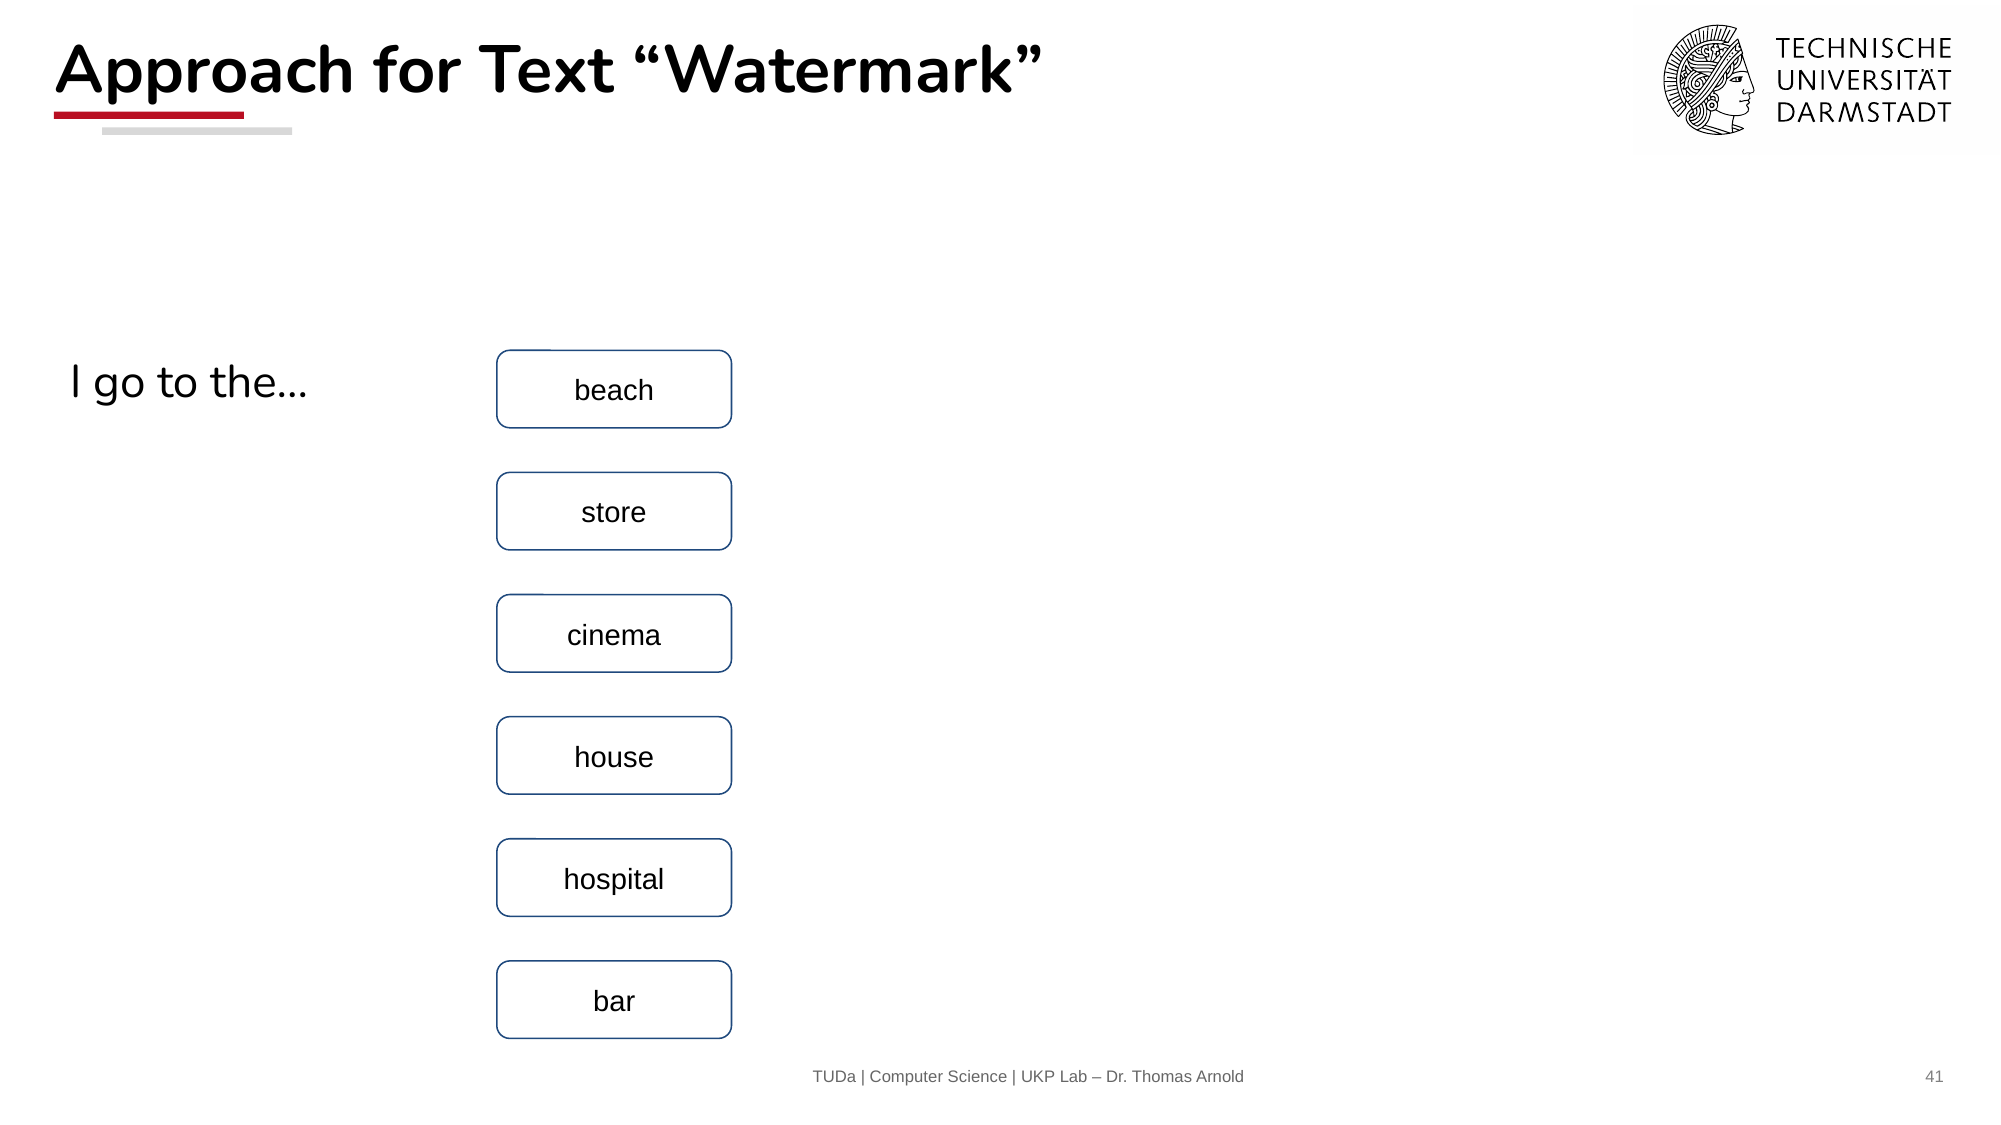

# Approach for Text “Watermark”

I go to the…
beach
store
cinema
house
hospital
bar